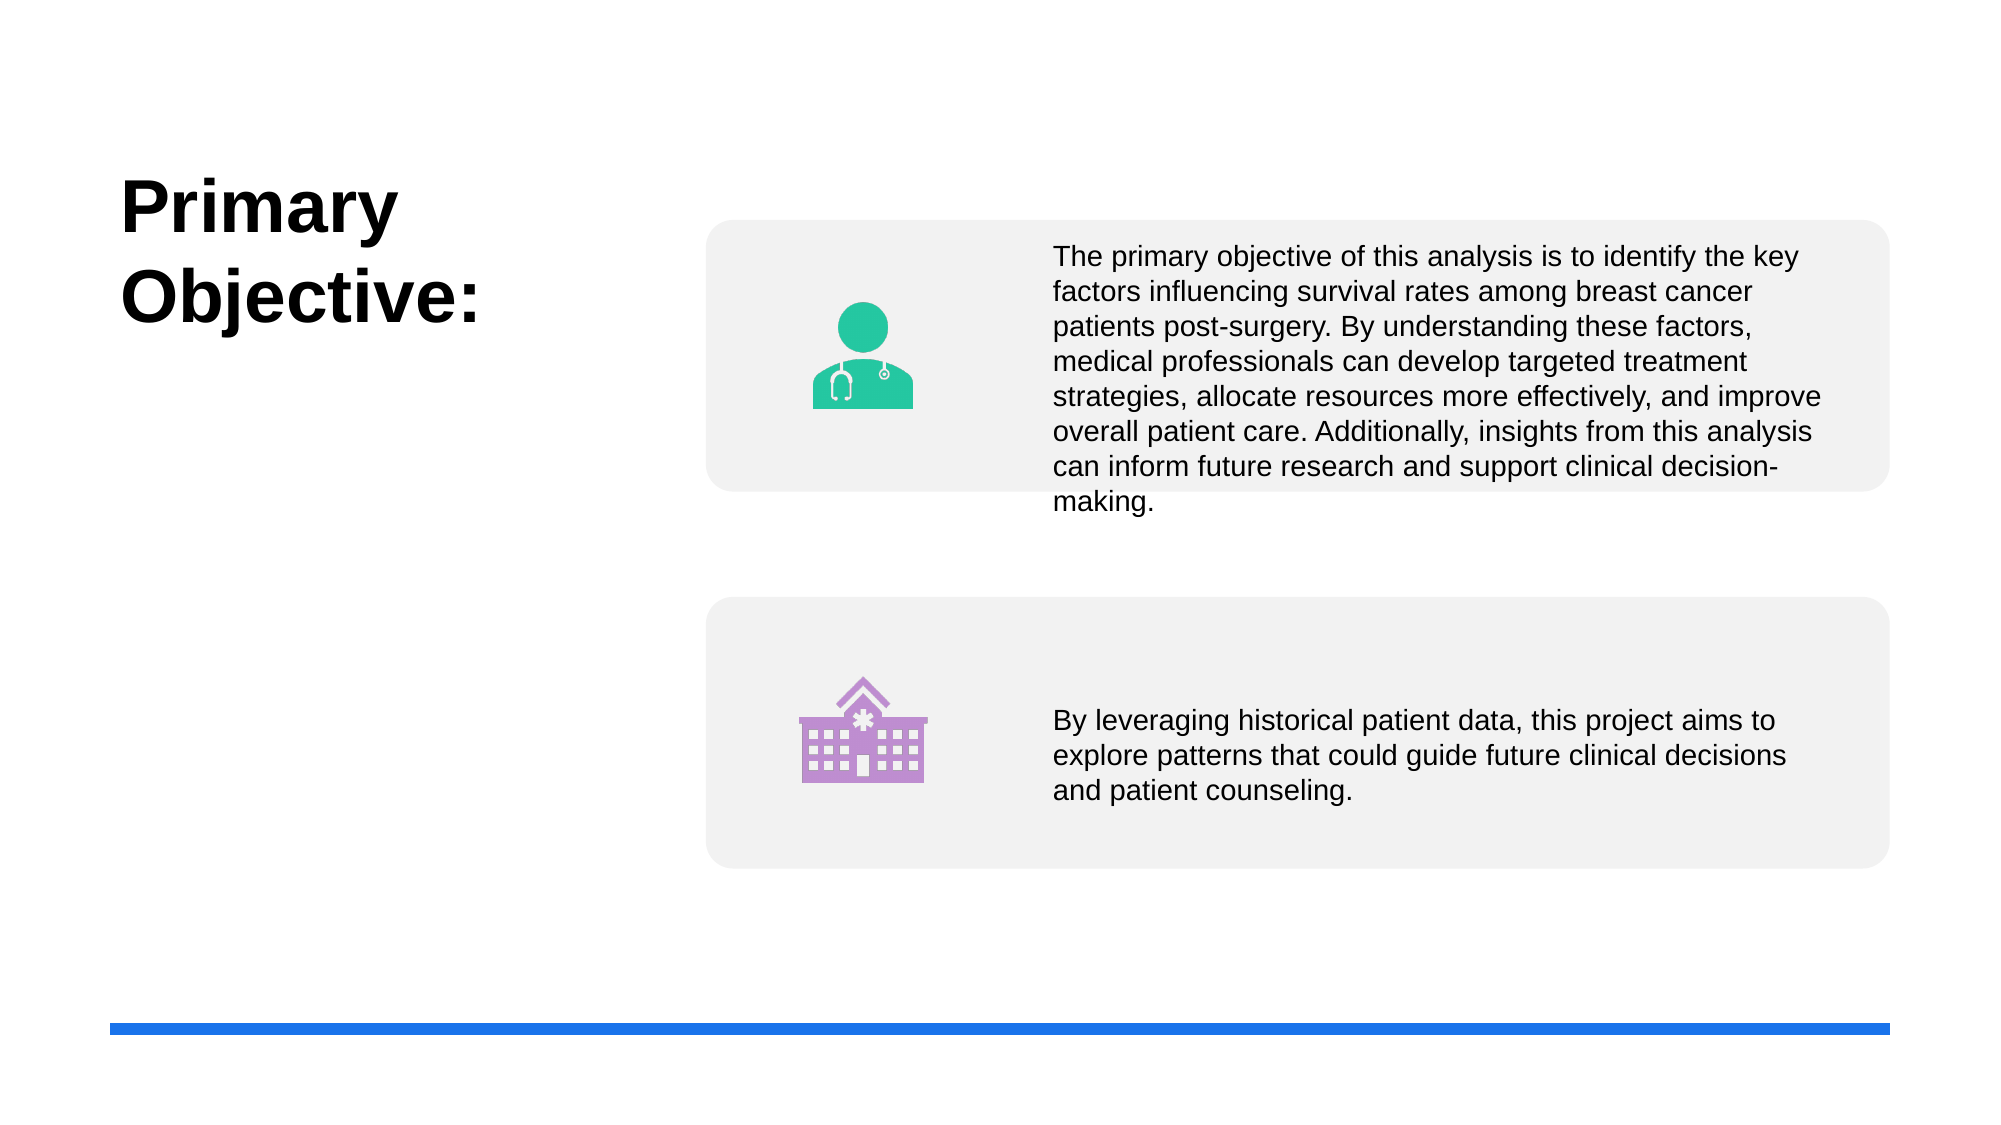

The primary objective of this analysis is to identify the key factors influencing survival rates among breast cancer patients post-surgery. By understanding these factors, medical professionals can develop targeted treatment strategies, allocate resources more effectively, and improve overall patient care. Additionally, insights from this analysis can inform future research and support clinical decision-making.
By leveraging historical patient data, this project aims to explore patterns that could guide future clinical decisions and patient counseling.
# Primary Objective: